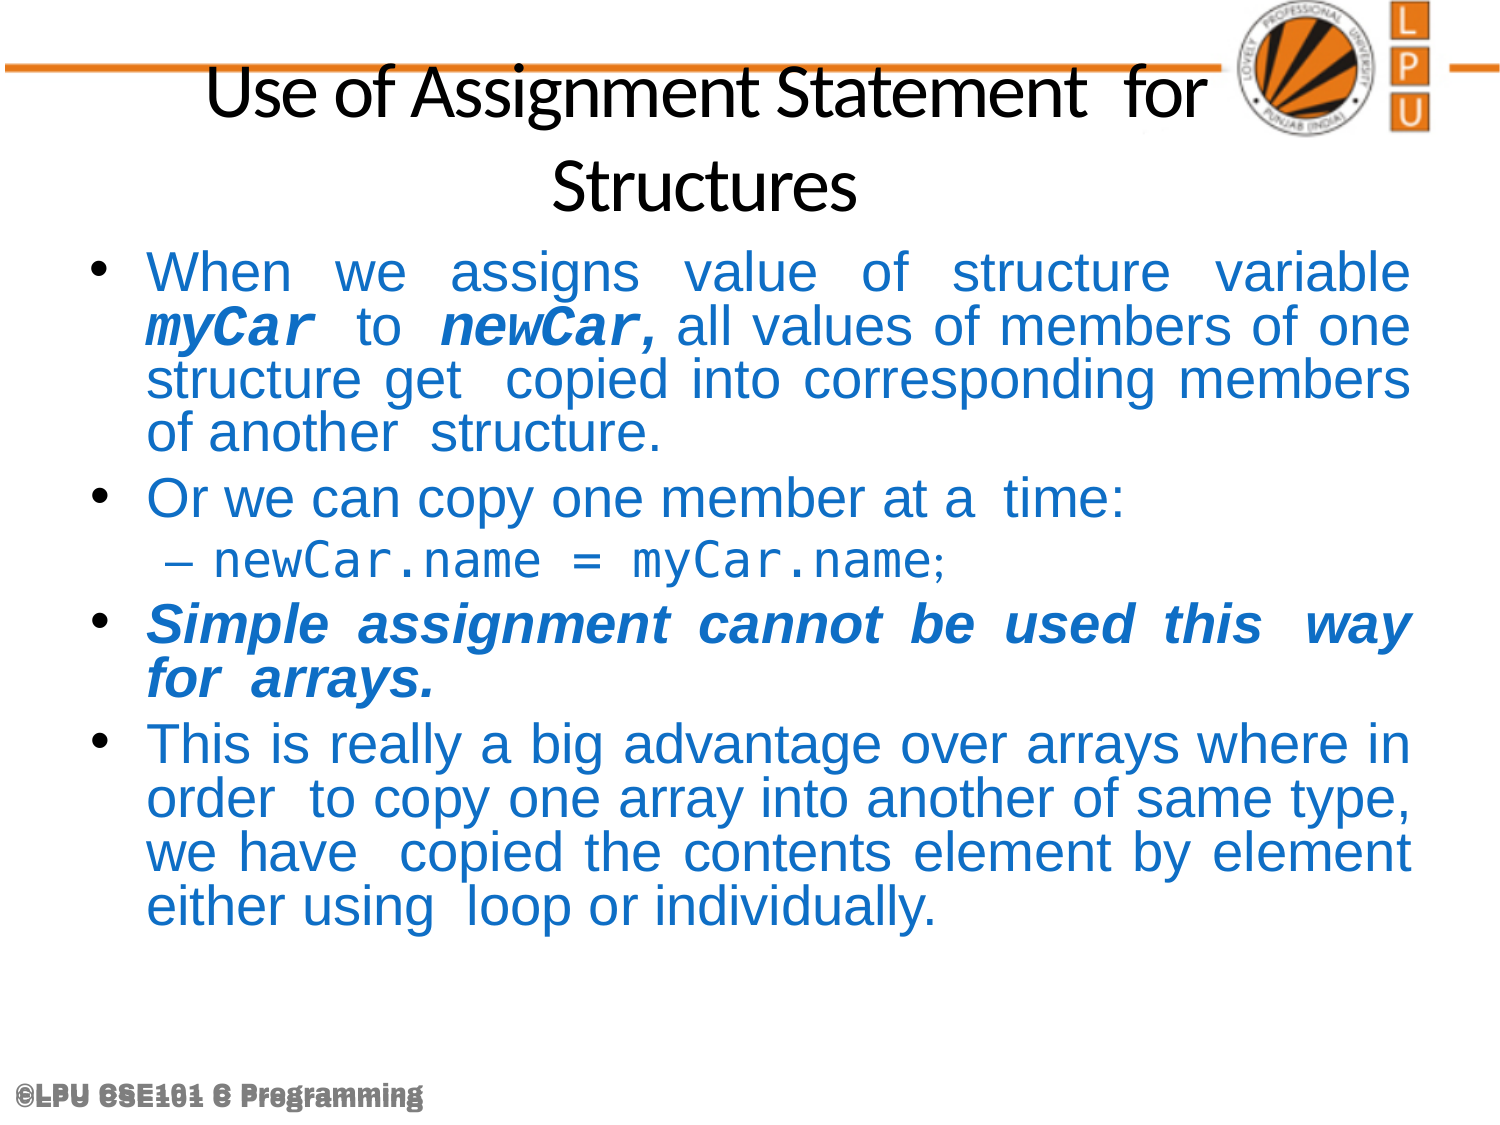

# Use of Assignment Statement  for Structures
When we assigns value of structure variable myCar to  newCar, all values of members of one structure get  copied into corresponding members of another  structure.
Or we can copy one member at a time:
– newCar.name = myCar.name;
Simple assignment cannot be used this way for  arrays.
This is really a big advantage over arrays where in order  to copy one array into another of same type, we have  copied the contents element by element either using  loop or individually.
©LPU CSE101 C Programming